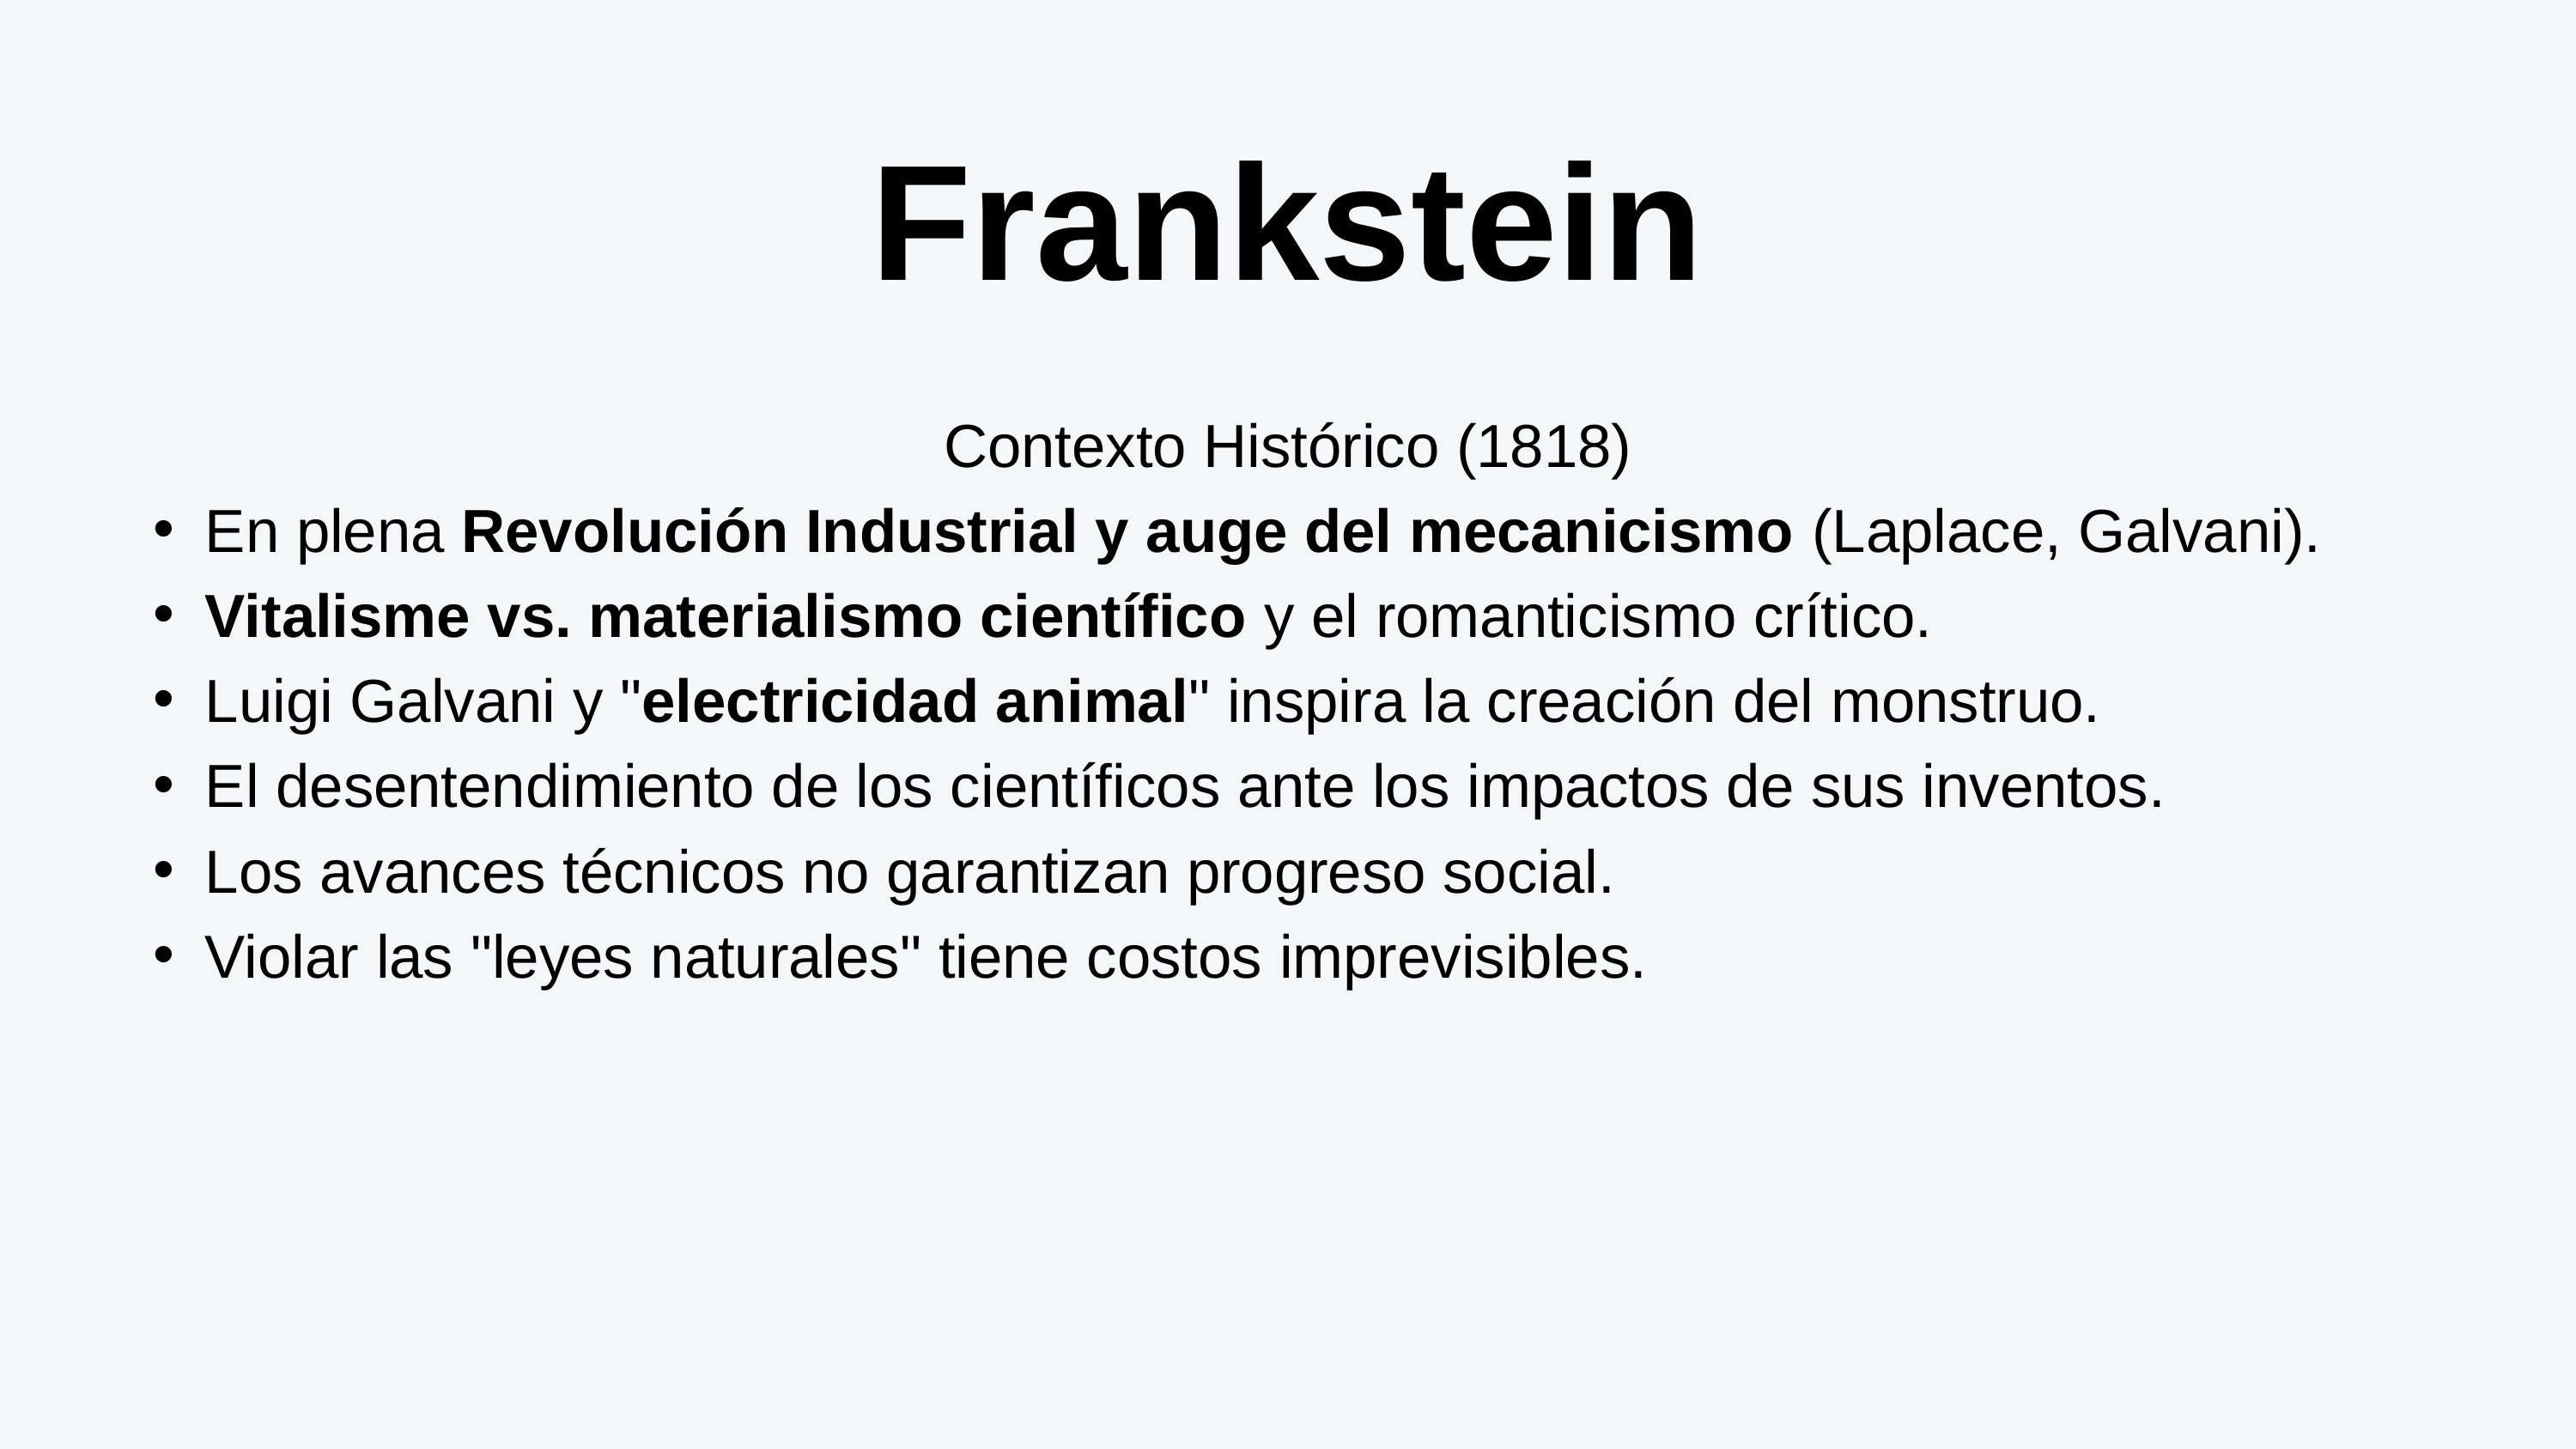

Frankstein
Contexto Histórico (1818)
En plena Revolución Industrial y auge del mecanicismo (Laplace, Galvani).
Vitalisme vs. materialismo científico y el romanticismo crítico.
Luigi Galvani y "electricidad animal" inspira la creación del monstruo.
El desentendimiento de los científicos ante los impactos de sus inventos.
Los avances técnicos no garantizan progreso social.
Violar las "leyes naturales" tiene costos imprevisibles.